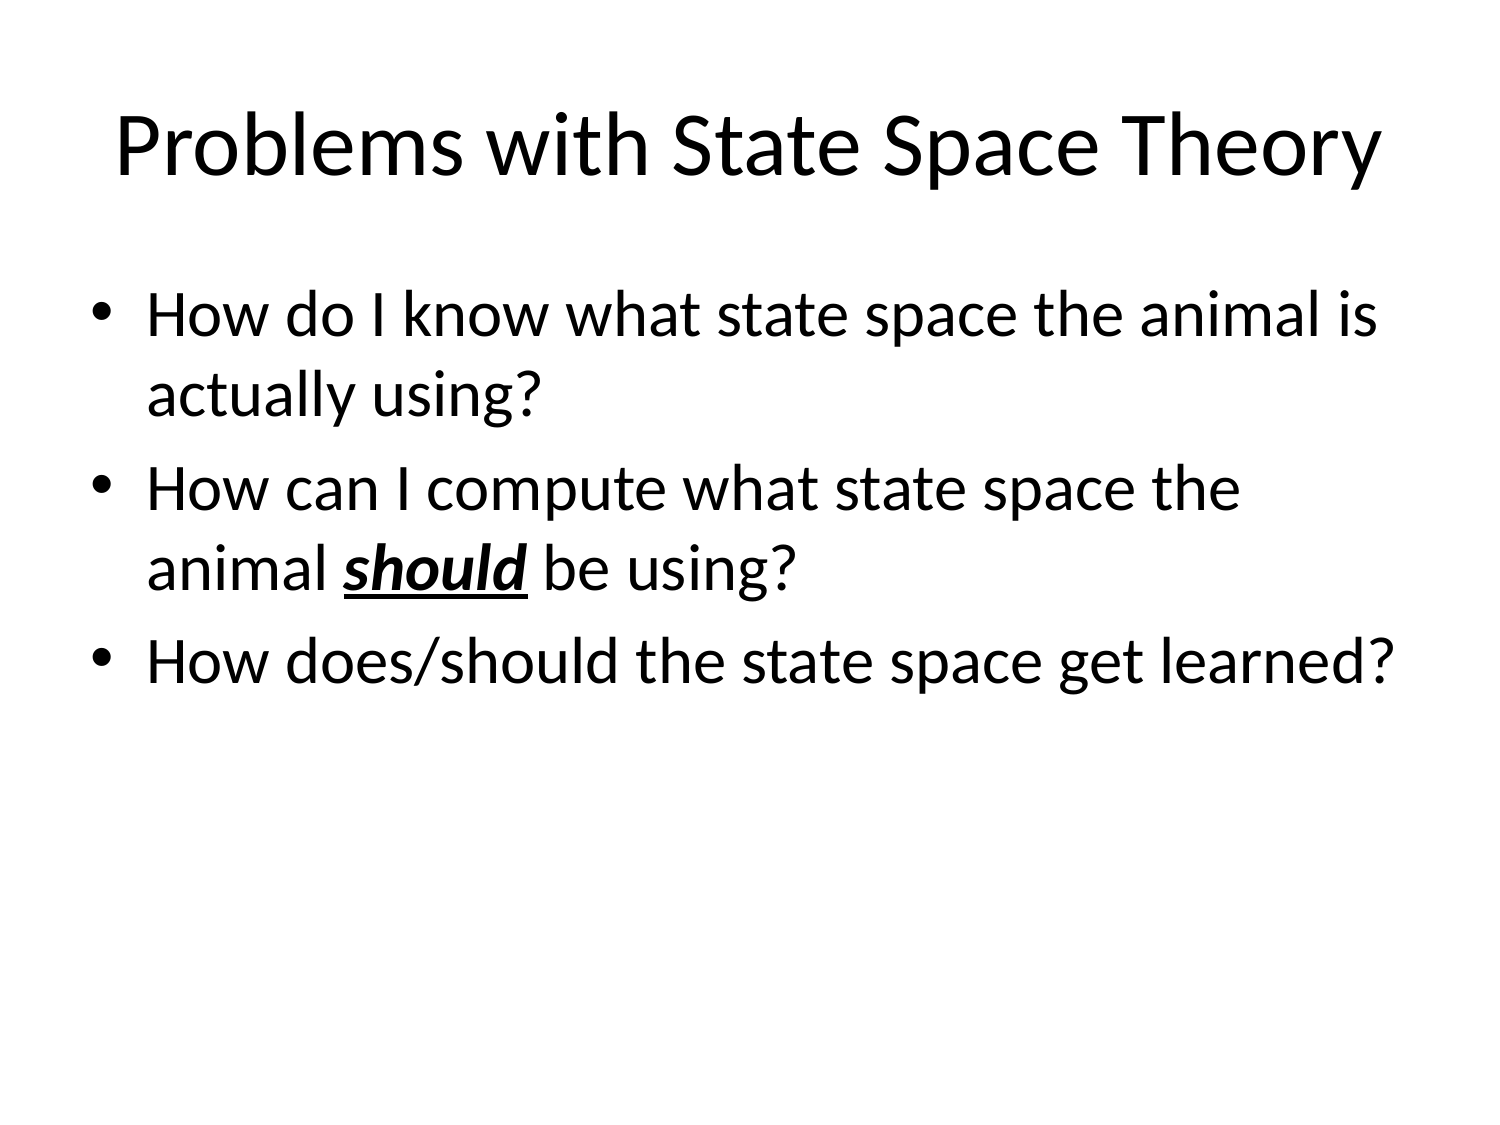

# Problems with State Space Theory
How do I know what state space the animal is actually using?
How can I compute what state space the animal should be using?
How does/should the state space get learned?